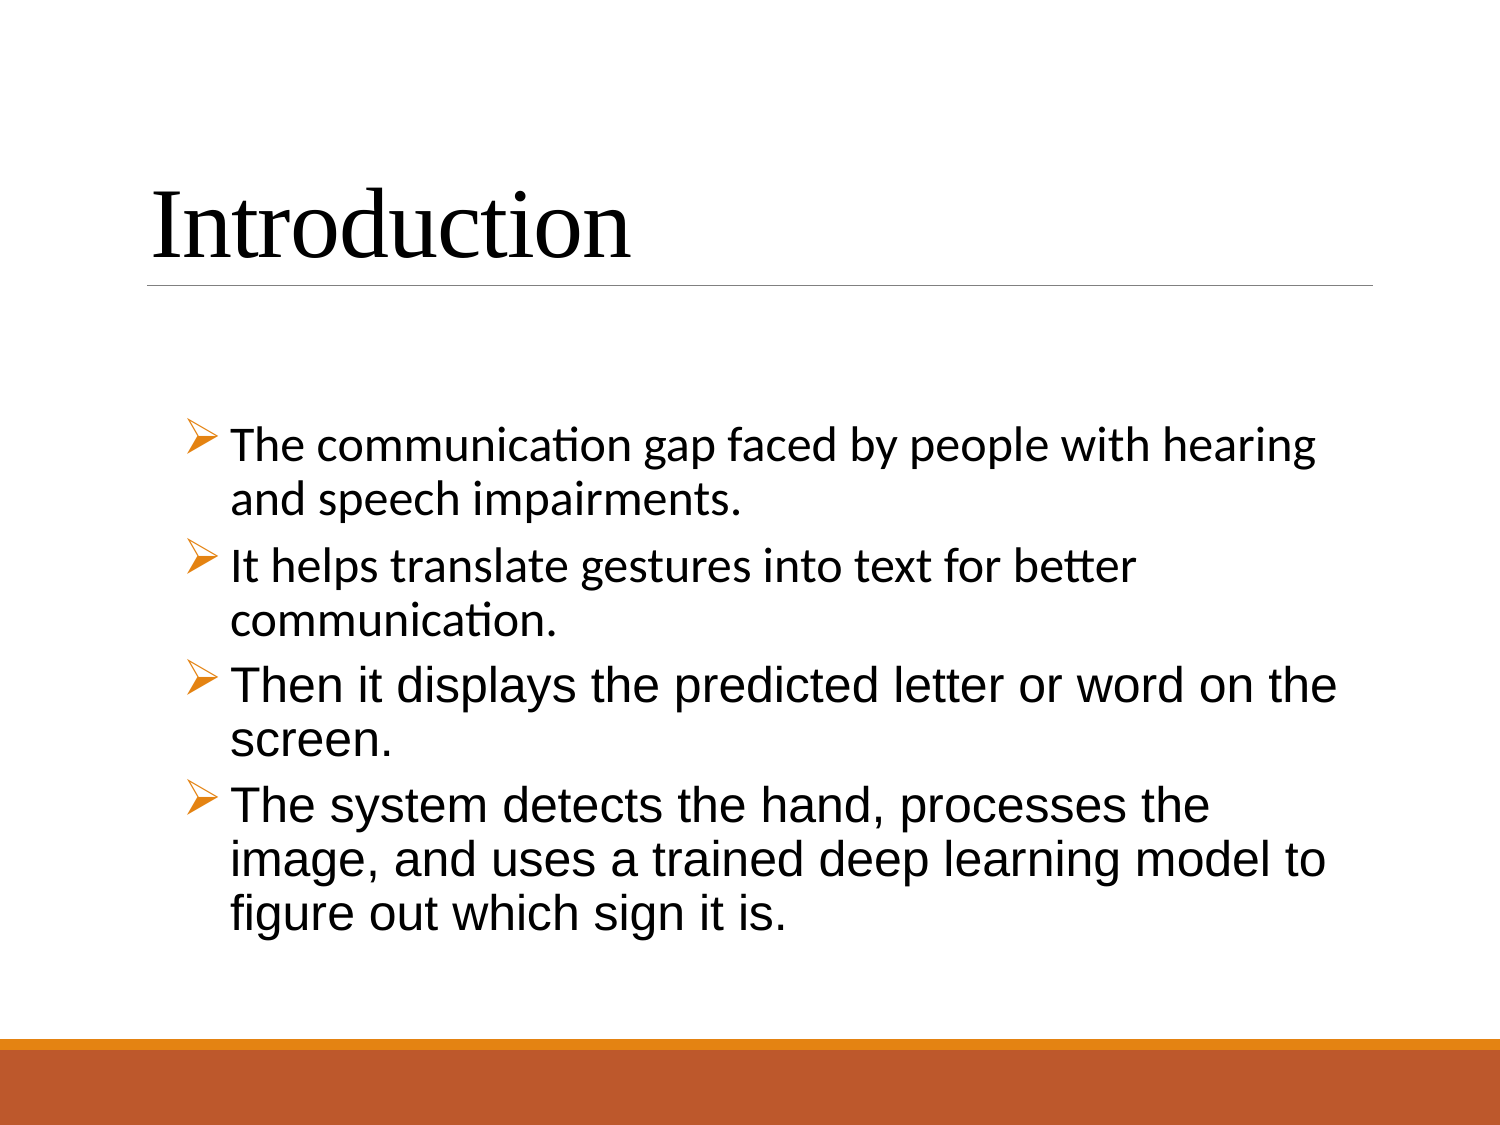

# Introduction
The communication gap faced by people with hearing and speech impairments.
It helps translate gestures into text for better communication.
Then it displays the predicted letter or word on the screen.
The system detects the hand, processes the image, and uses a trained deep learning model to figure out which sign it is.